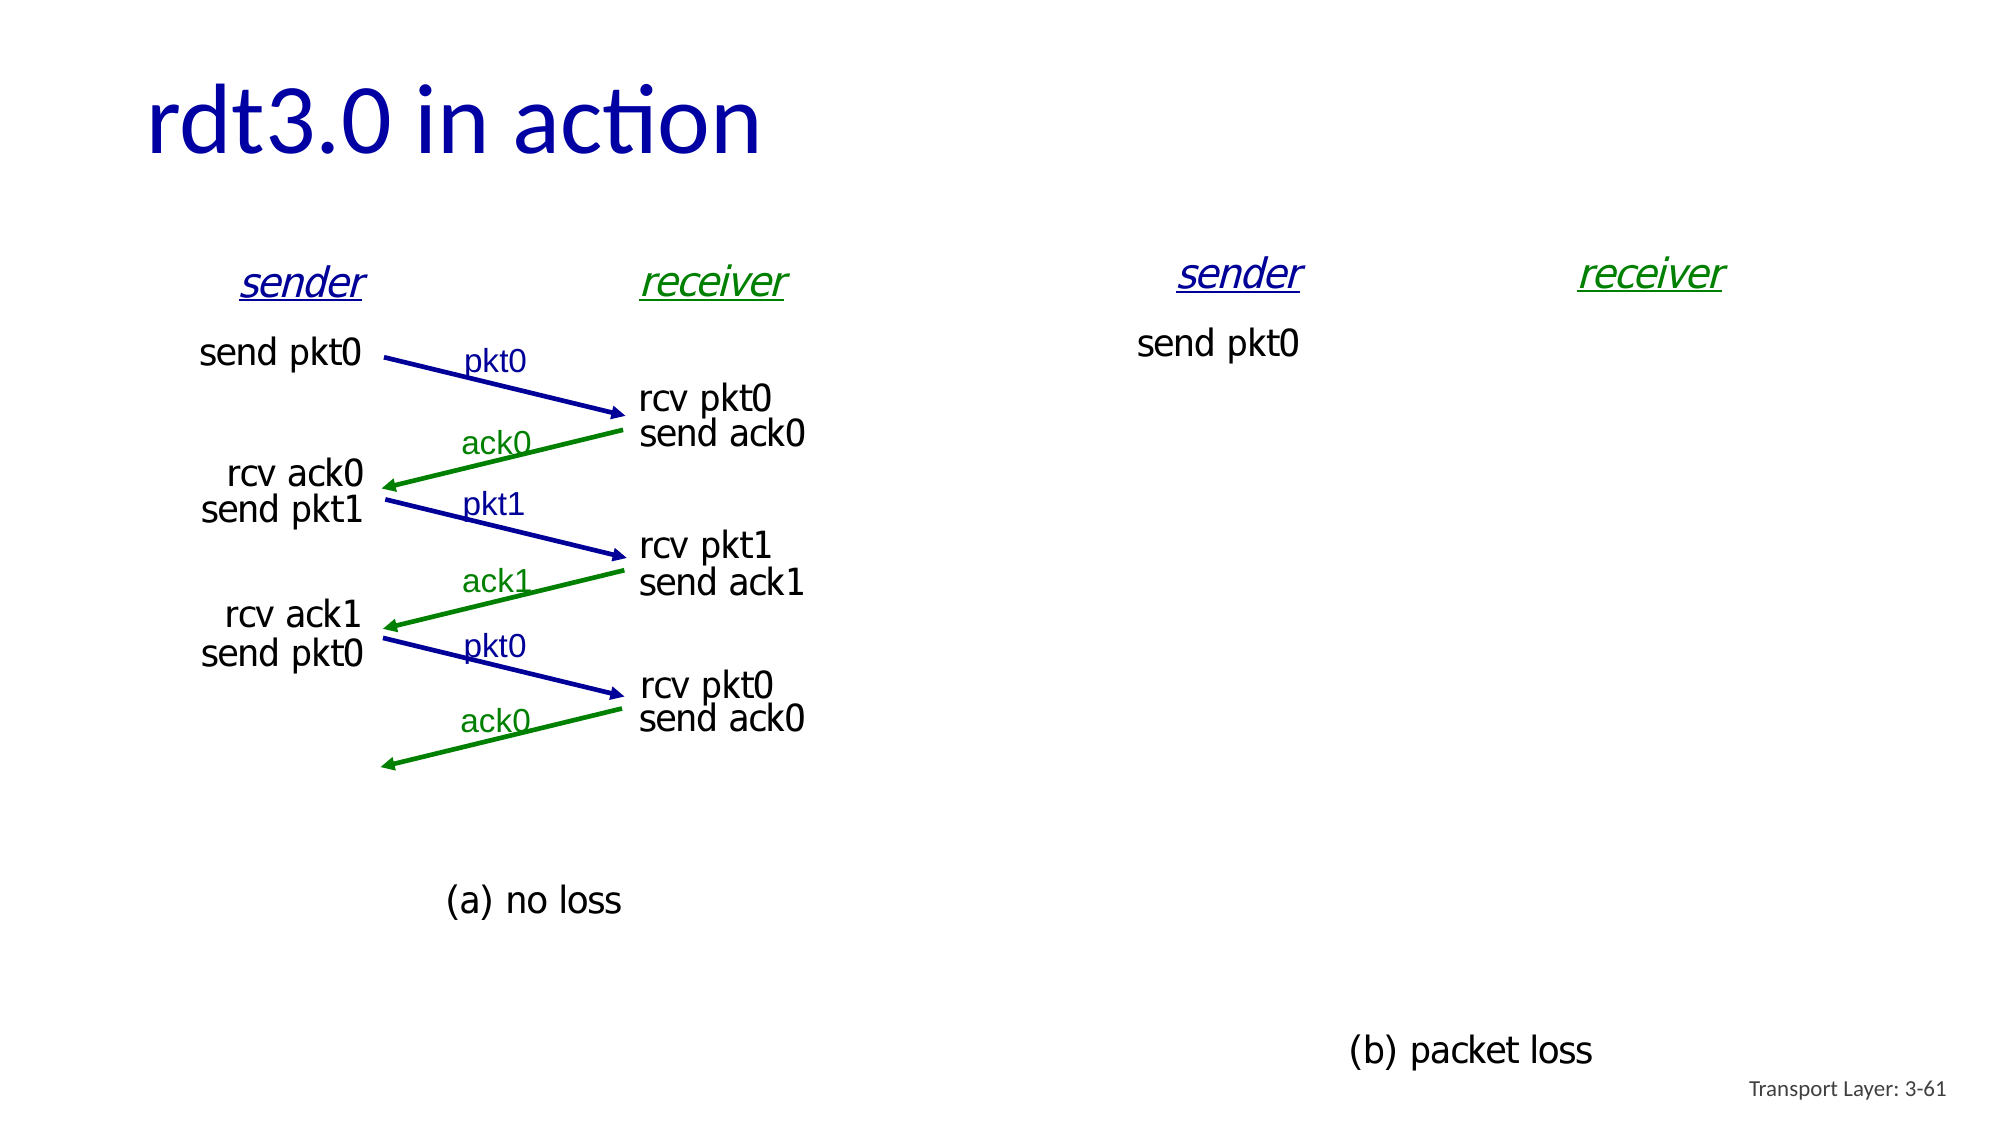

# rdt3.0 in action
receiver
sender
receiver
sender
send pkt0
send pkt0
pkt0

rcv pkt0
send ack0
ack0

rcv ack0
pkt1

send pkt1
rcv pkt1
send ack1
ack1

rcv ack1
pkt0

send pkt0
rcv pkt0
send ack0
ack0

(a) no loss

(b) packet loss
Transport Layer: 3-61